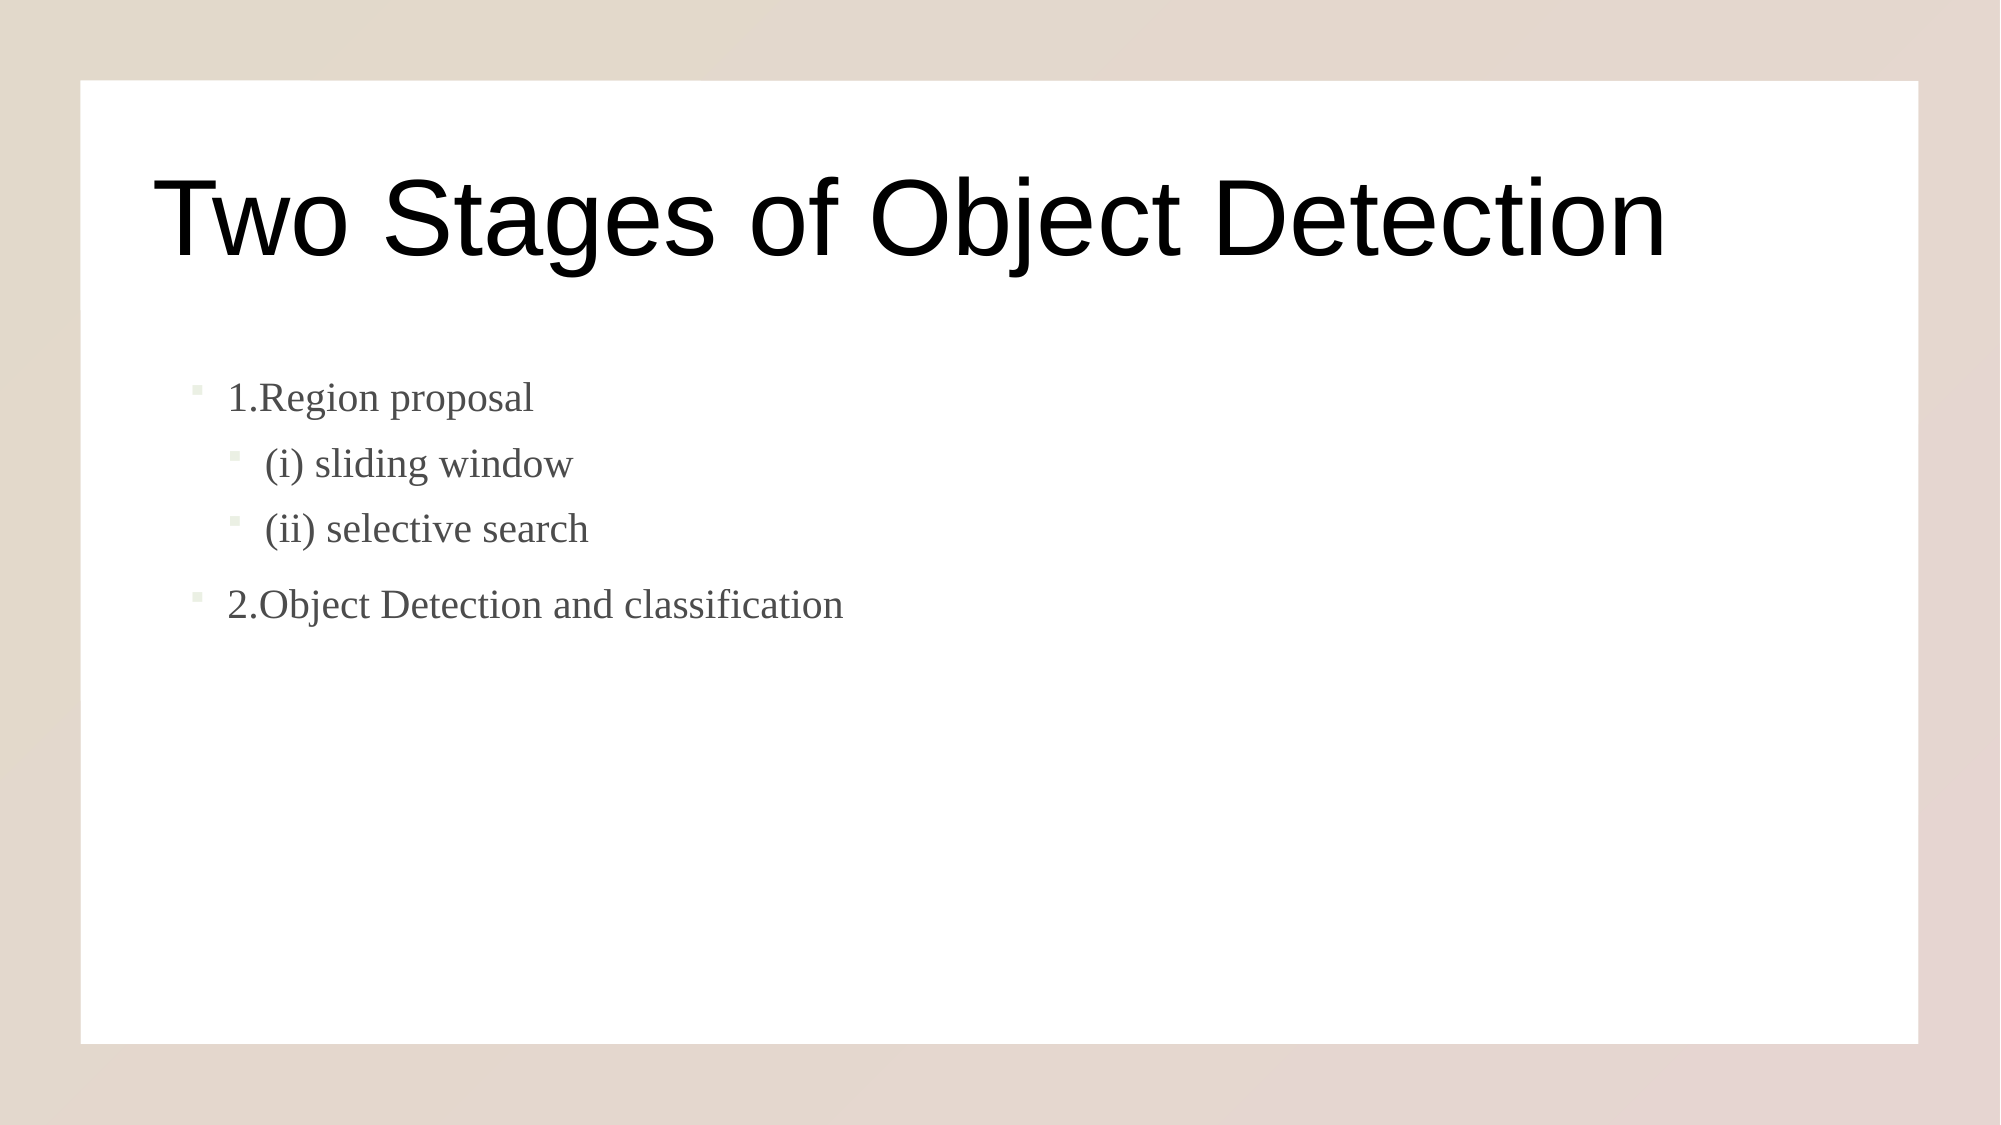

# Two Stages of Object Detection
1.Region proposal
(i) sliding window
(ii) selective search
2.Object Detection and classification